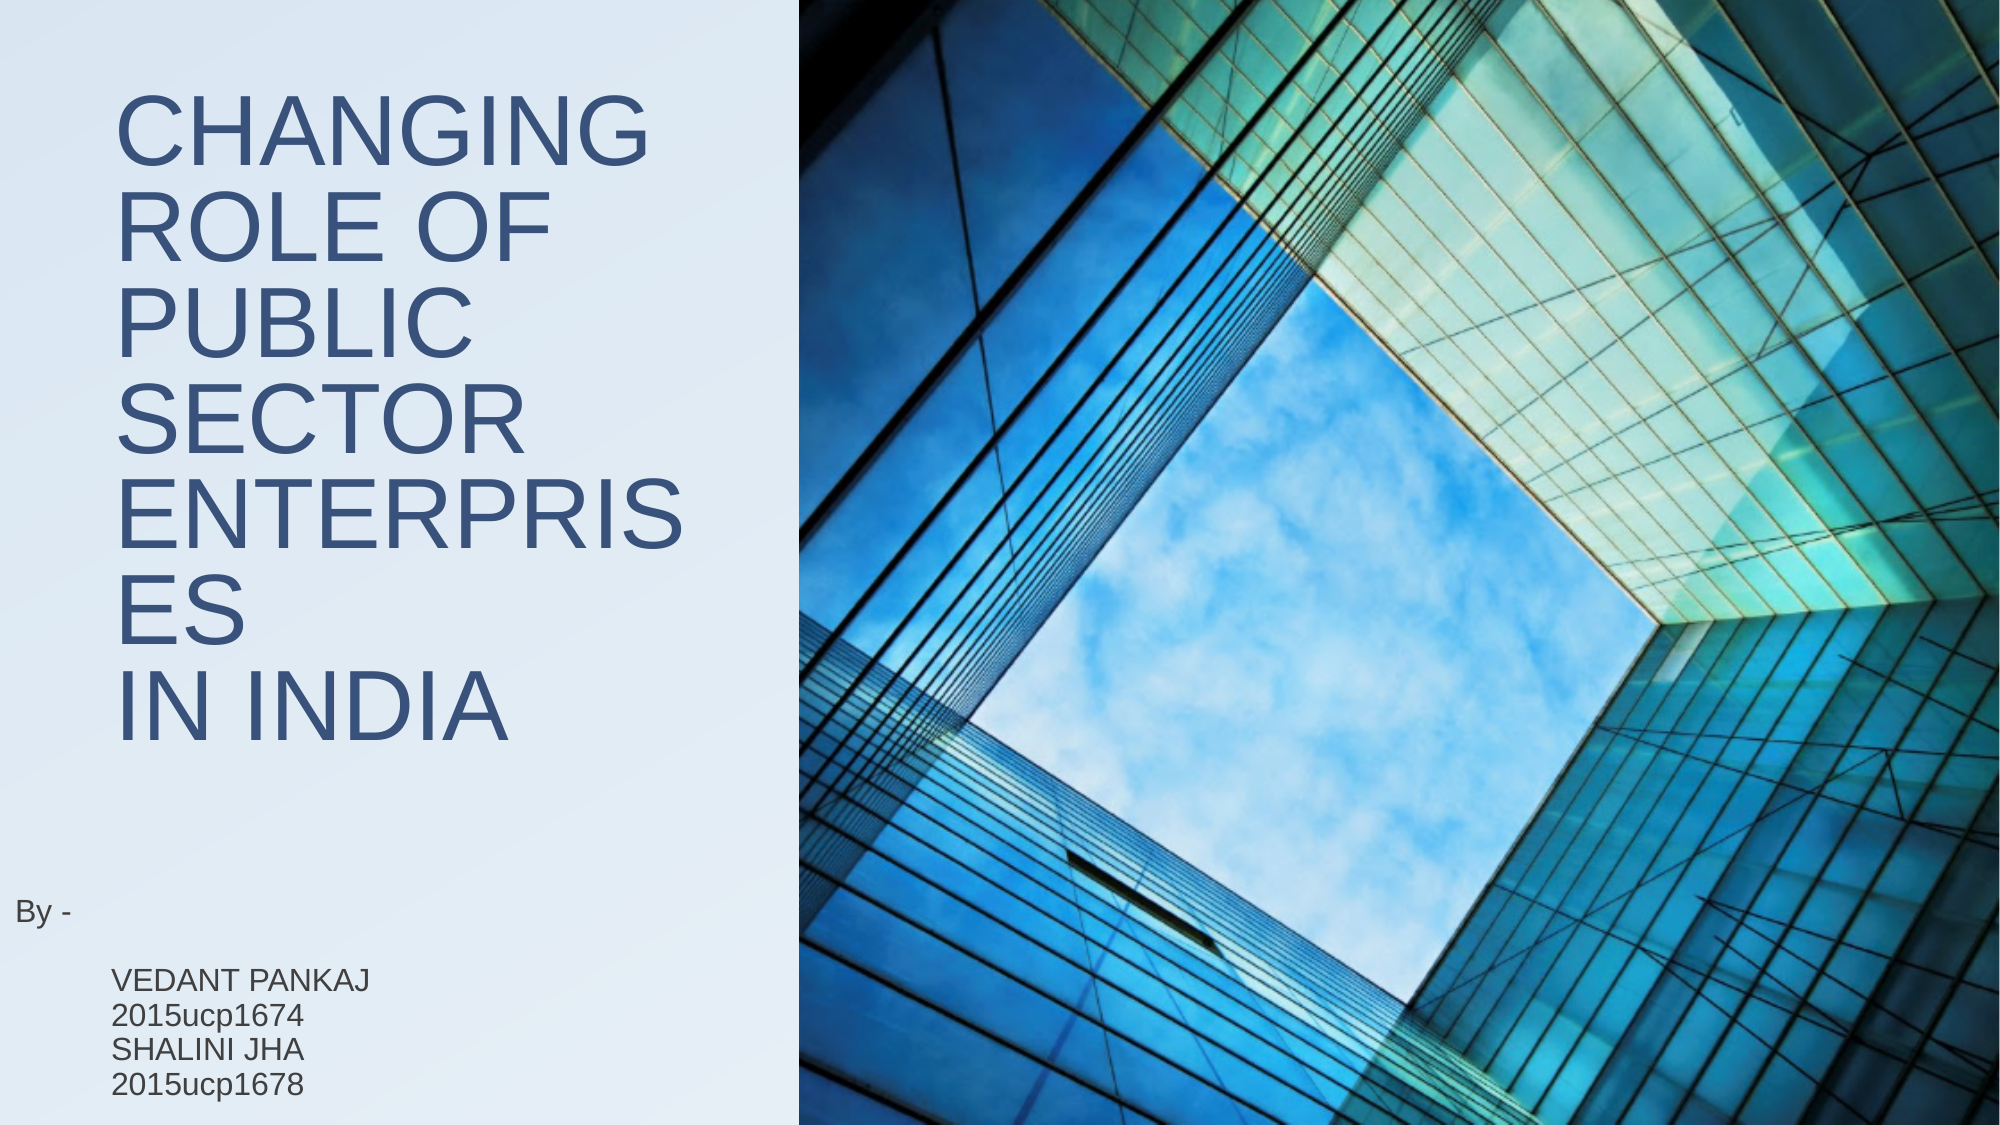

# CHANGING ROLE OF PUBLIC SECTOR ENTERPRISES IN INDIA
By -

	VEDANT PANKAJ
		2015ucp1674
	SHALINI JHA
		2015ucp1678